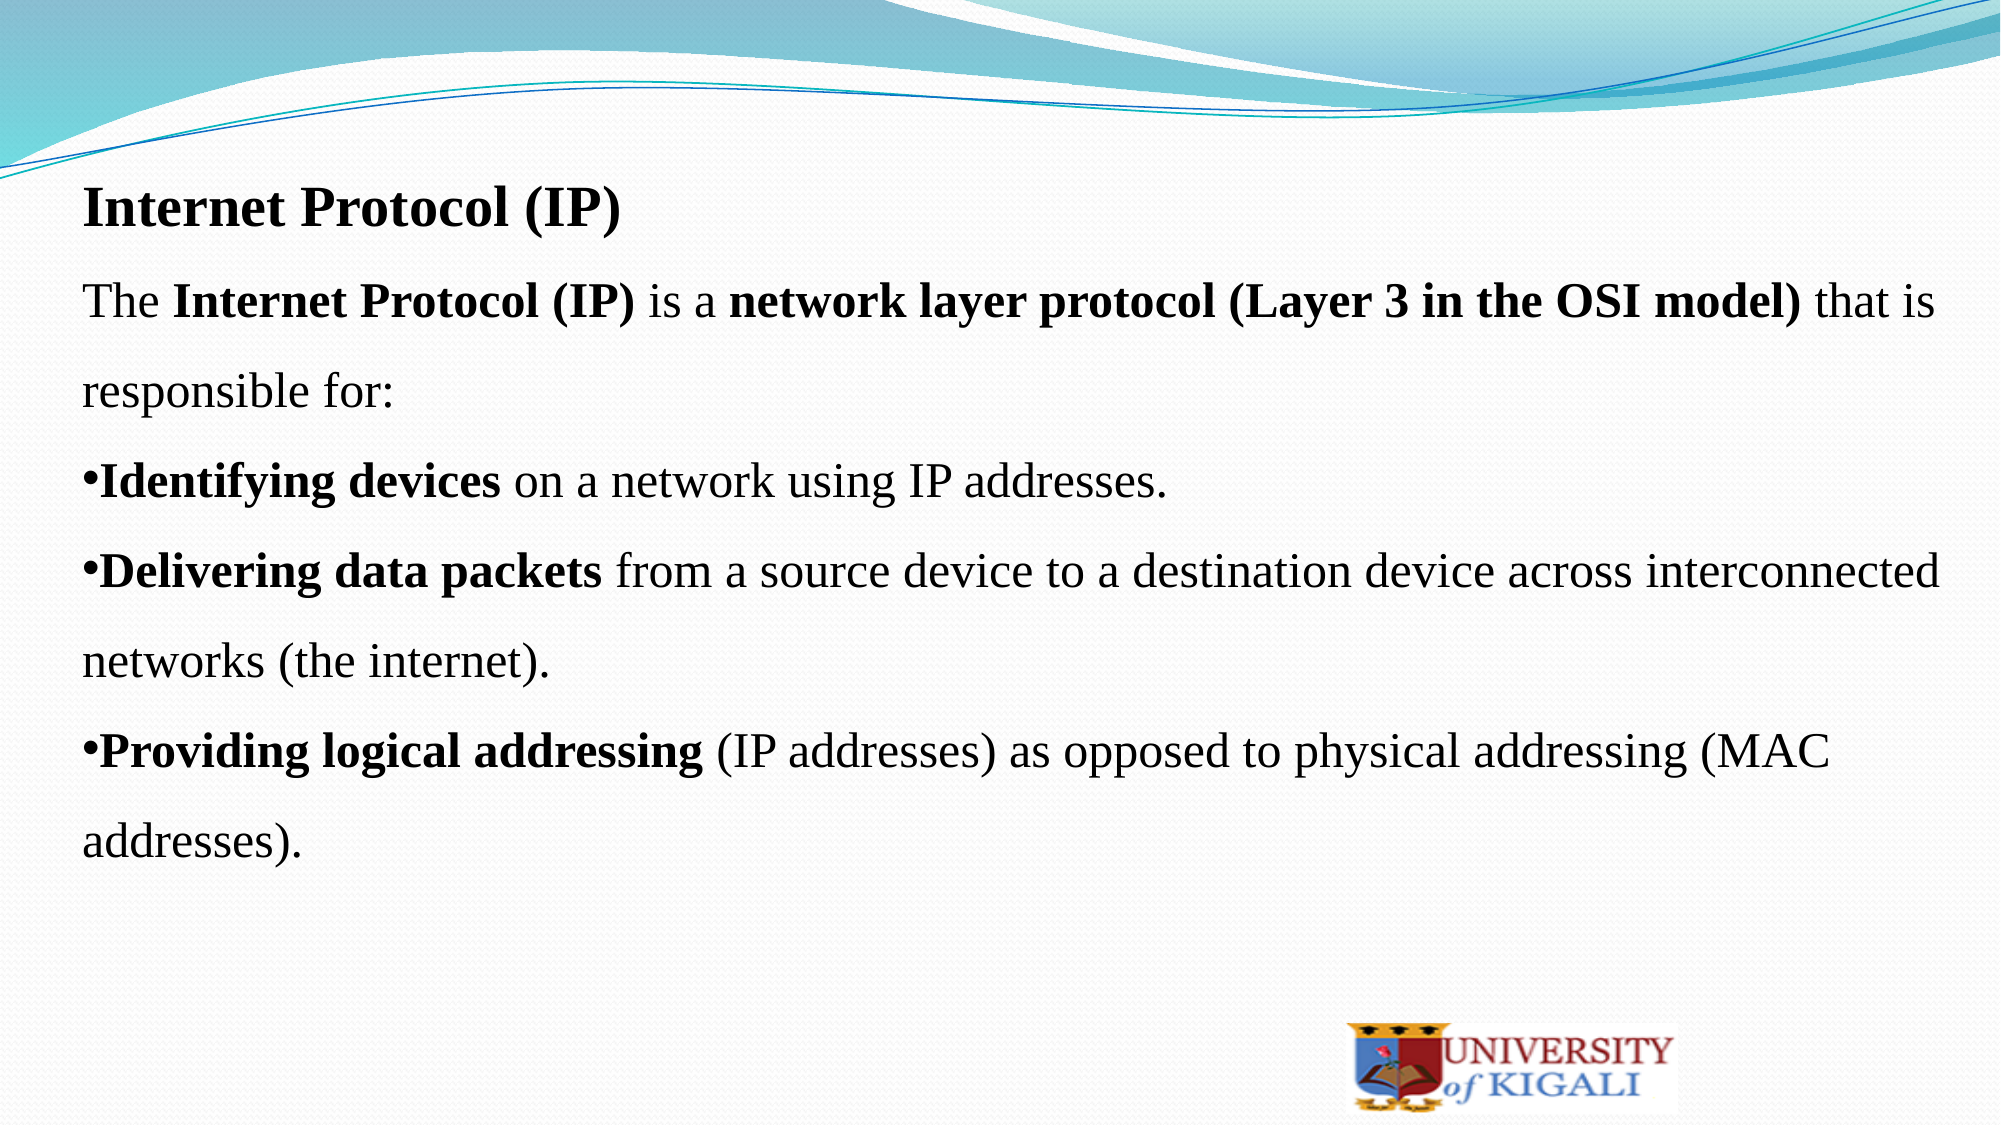

Internet Protocol (IP)
The Internet Protocol (IP) is a network layer protocol (Layer 3 in the OSI model) that is responsible for:
Identifying devices on a network using IP addresses.
Delivering data packets from a source device to a destination device across interconnected networks (the internet).
Providing logical addressing (IP addresses) as opposed to physical addressing (MAC addresses).